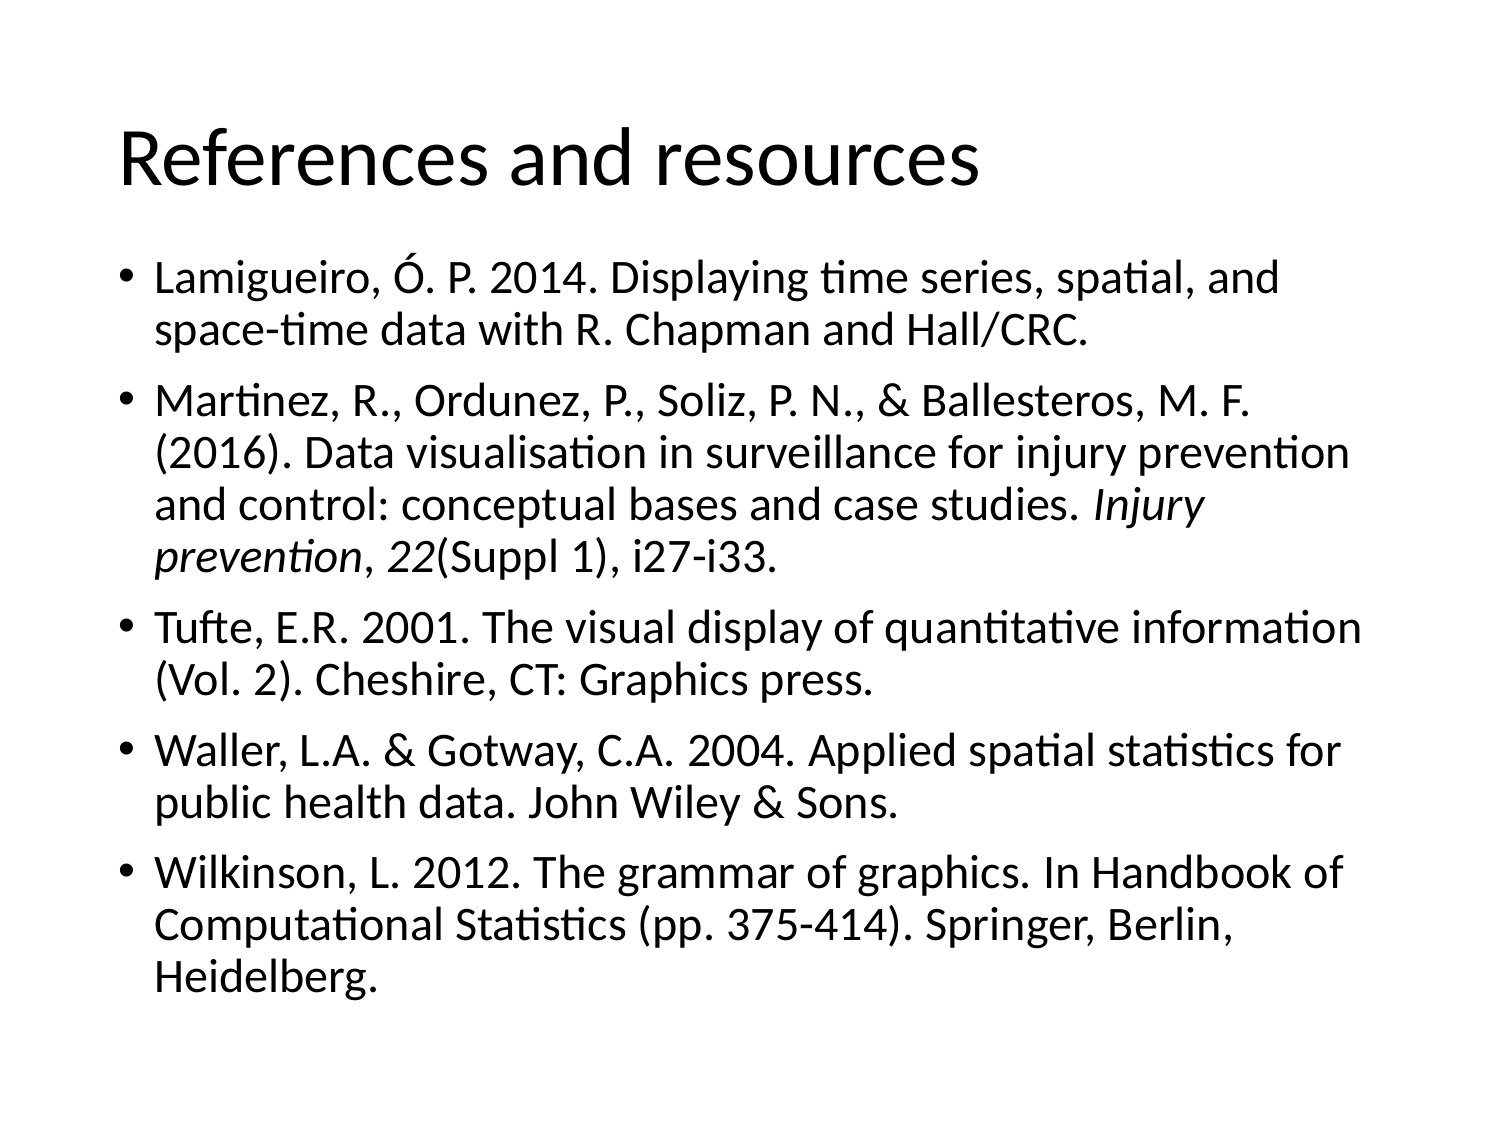

# References and resources
Lamigueiro, Ó. P. 2014. Displaying time series, spatial, and space-time data with R. Chapman and Hall/CRC.
Martinez, R., Ordunez, P., Soliz, P. N., & Ballesteros, M. F. (2016). Data visualisation in surveillance for injury prevention and control: conceptual bases and case studies. Injury prevention, 22(Suppl 1), i27-i33.
Tufte, E.R. 2001. The visual display of quantitative information (Vol. 2). Cheshire, CT: Graphics press.
Waller, L.A. & Gotway, C.A. 2004. Applied spatial statistics for public health data. John Wiley & Sons.
Wilkinson, L. 2012. The grammar of graphics. In Handbook of Computational Statistics (pp. 375-414). Springer, Berlin, Heidelberg.